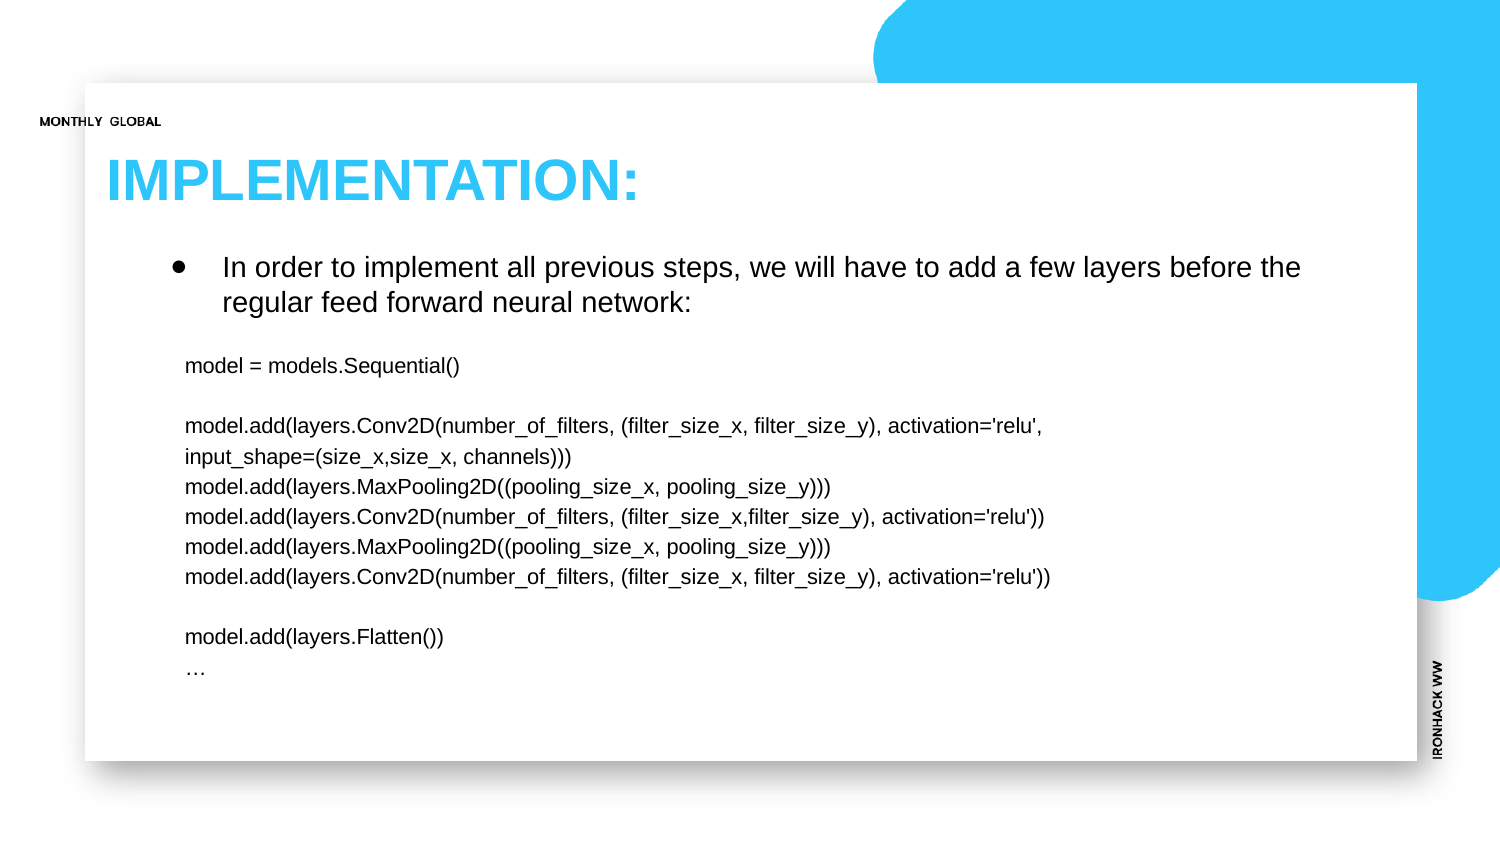

# IMPLEMENTATION:
In order to implement all previous steps, we will have to add a few layers before the regular feed forward neural network:

model = models.Sequential()

model.add(layers.Conv2D(number_of_filters, (filter_size_x, filter_size_y), activation='relu', input_shape=(size_x,size_x, channels)))
model.add(layers.MaxPooling2D((pooling_size_x, pooling_size_y)))
model.add(layers.Conv2D(number_of_filters, (filter_size_x,filter_size_y), activation='relu'))
model.add(layers.MaxPooling2D((pooling_size_x, pooling_size_y)))
model.add(layers.Conv2D(number_of_filters, (filter_size_x, filter_size_y), activation='relu'))

model.add(layers.Flatten())
…